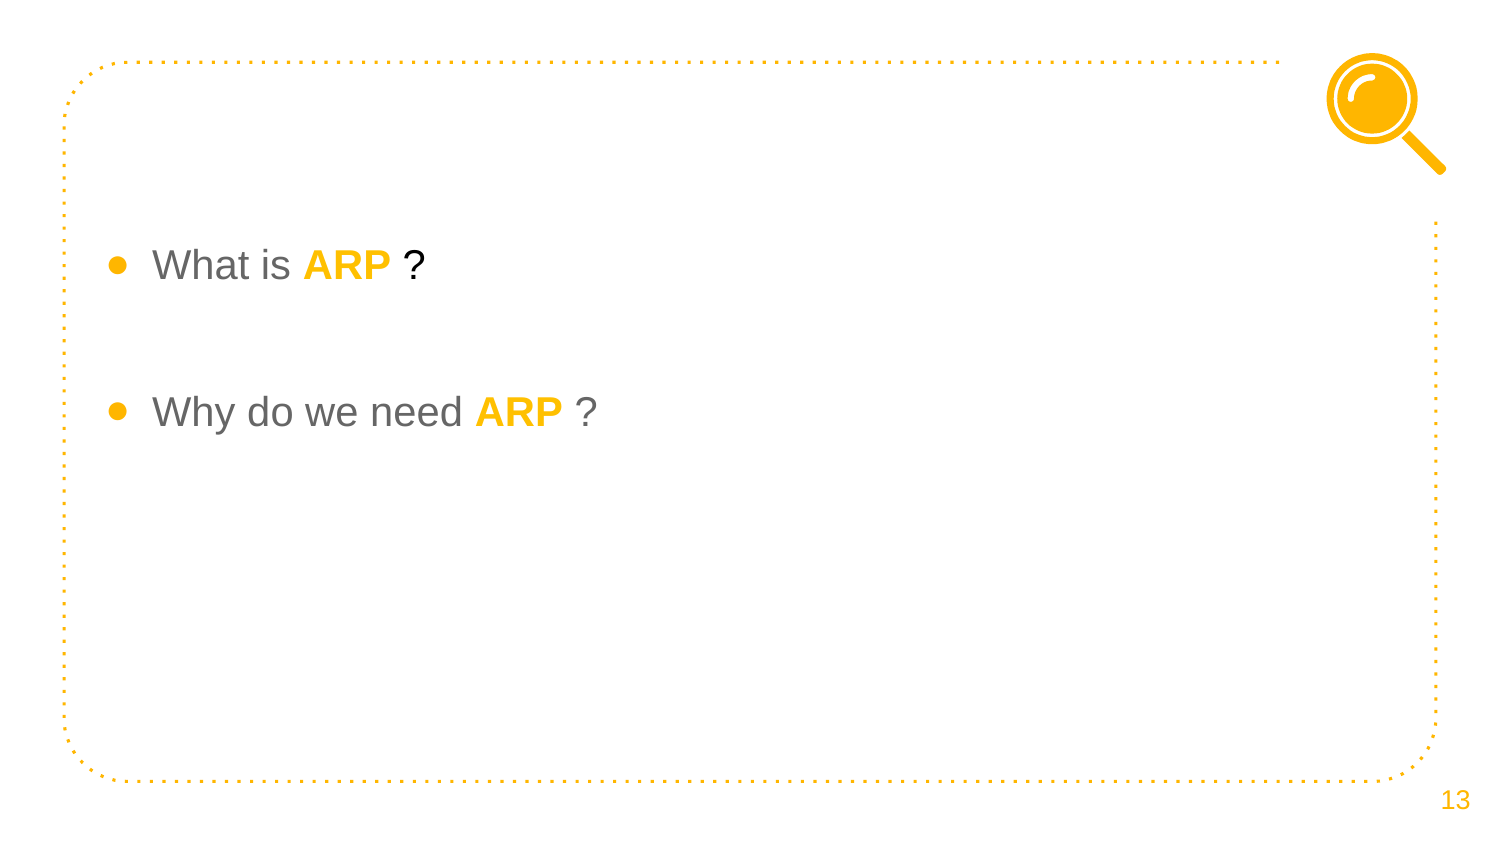

What is ARP ?

Why do we need ARP ?

13